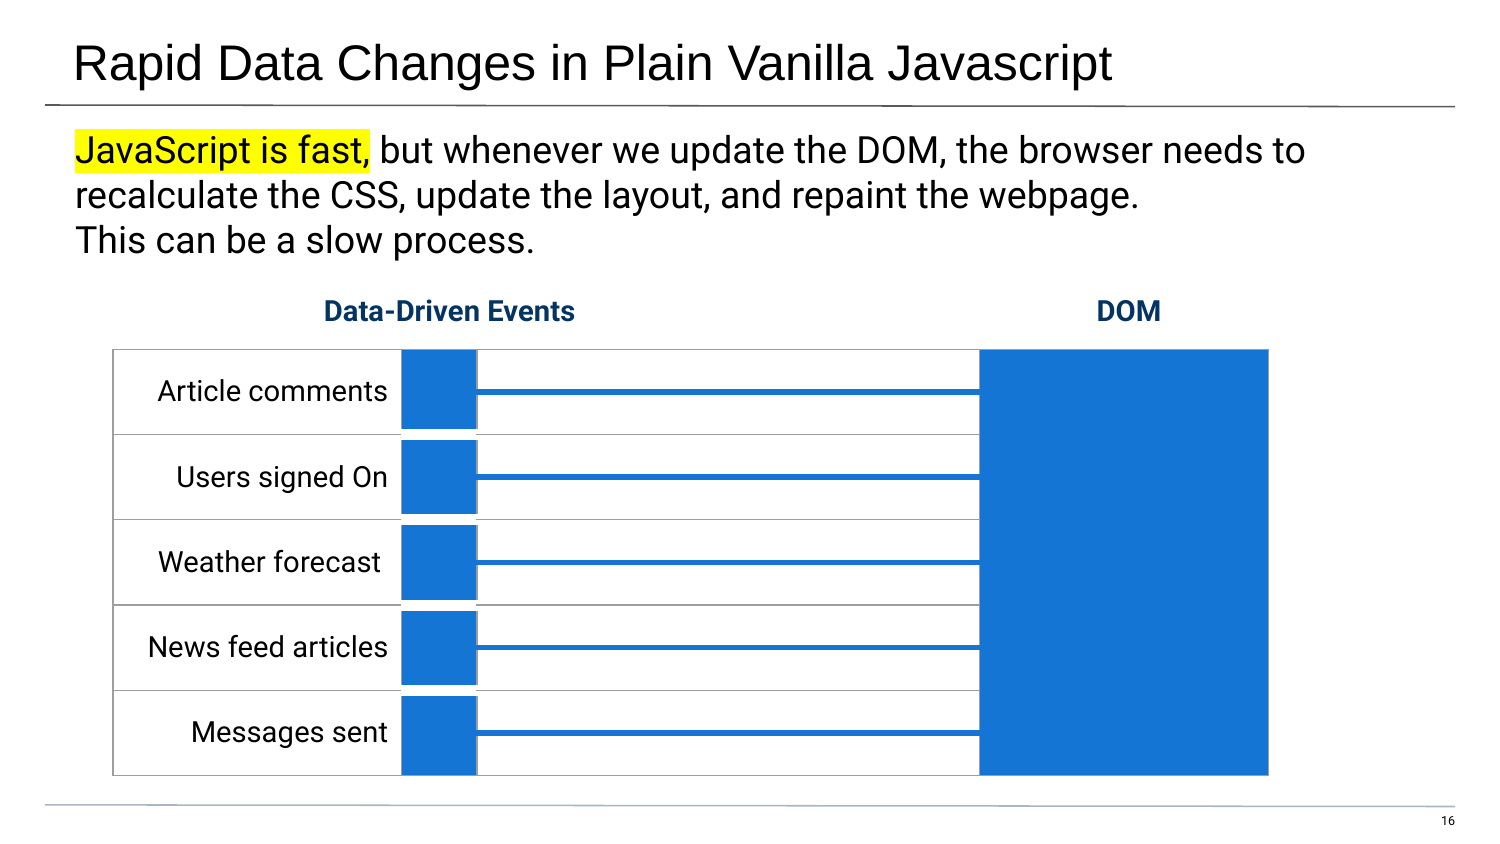

# Rapid Data Changes in Plain Vanilla Javascript

JavaScript is fast, but whenever we update the DOM, the browser needs to recalculate the CSS, update the layout, and repaint the webpage.
This can be a slow process.

Data-Driven Events
DOM
| Article comments |  |  |  |
| --- | --- | --- | --- |
|  |  |  |  |
| Users signed On |  |  |  |
|  |  |  |  |
| Weather forecast |  |  |  |
|  |  |  |  |
| News feed articles |  |  |  |
|  |  |  |  |
| Messages sent |  |  |  |
|  |  |  |  |